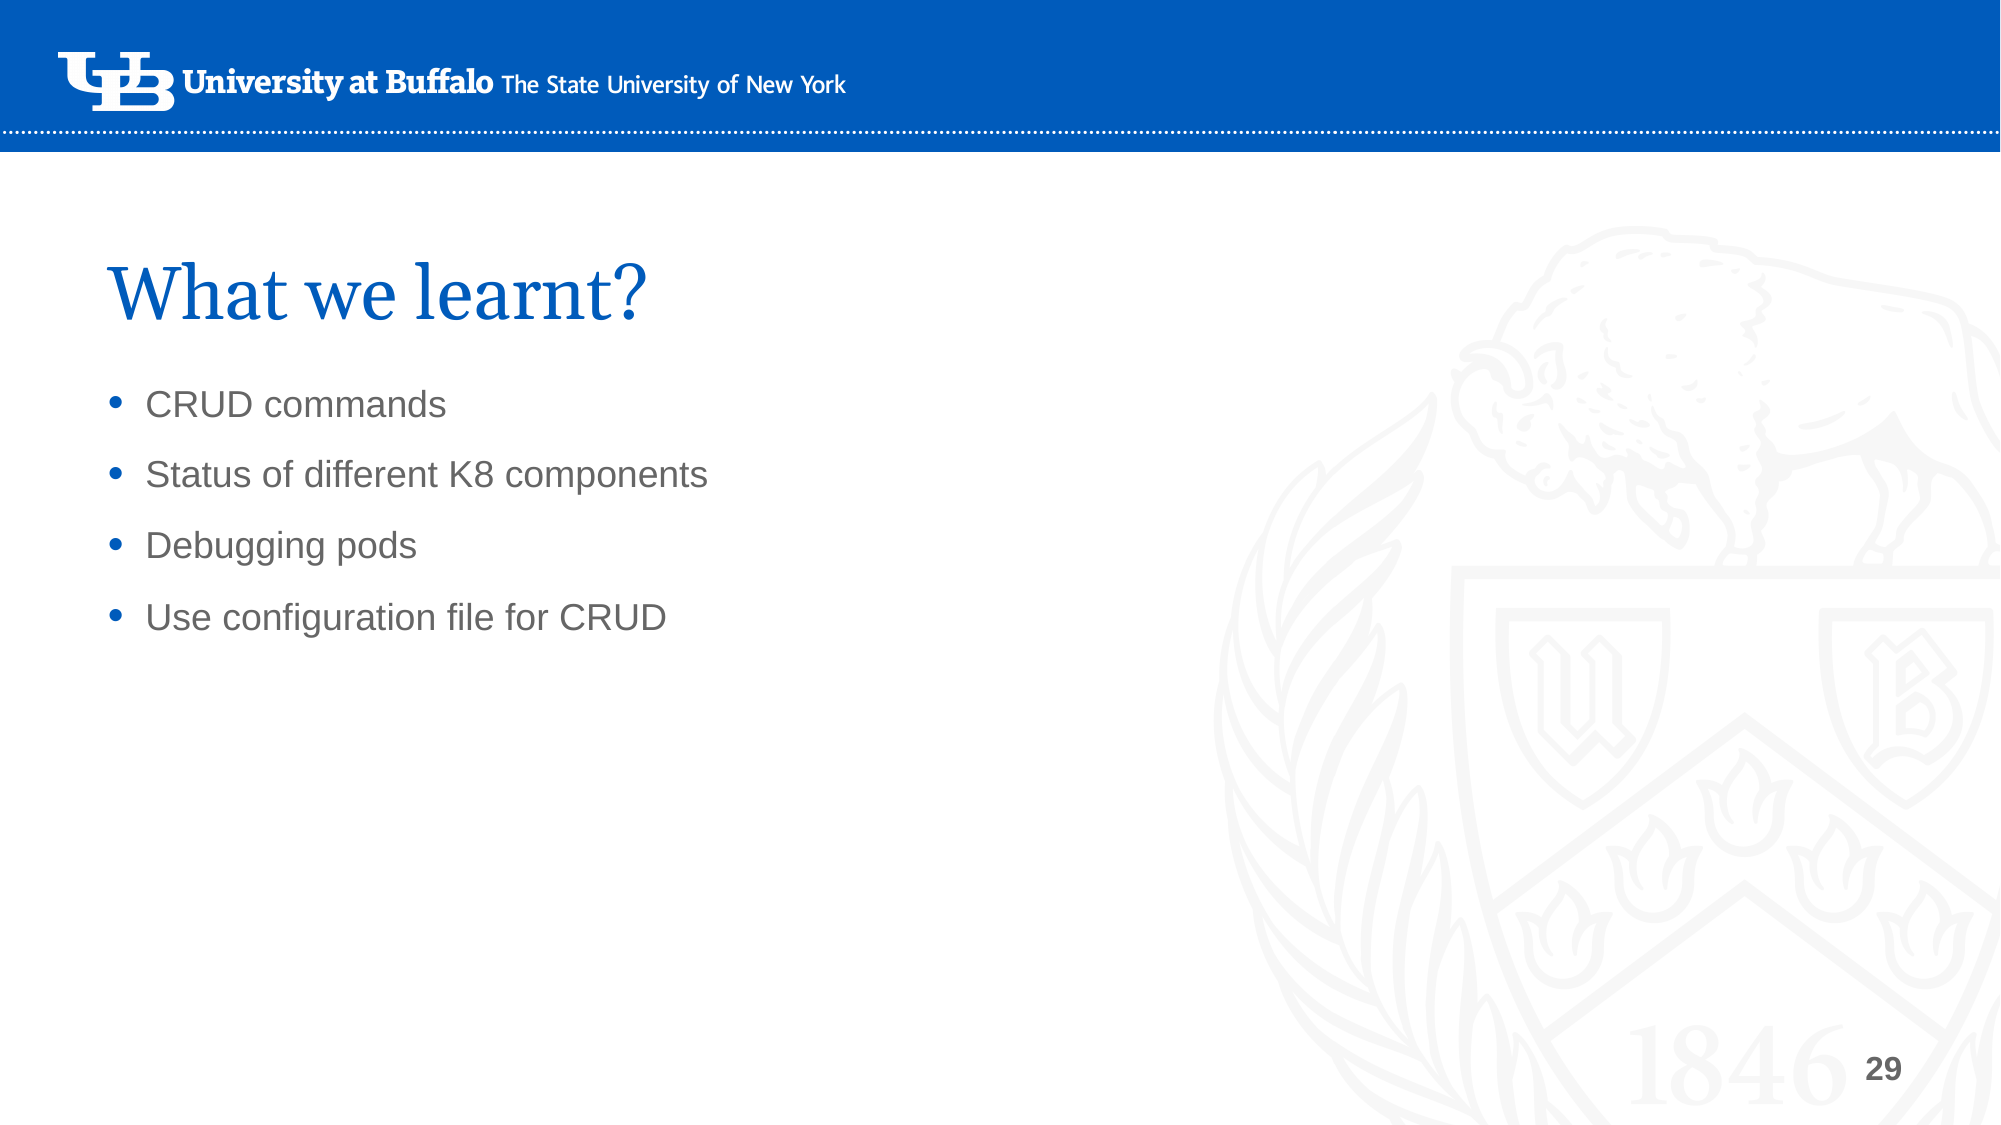

# What we learnt?
CRUD commands
Status of different K8 components
Debugging pods
Use configuration file for CRUD
29